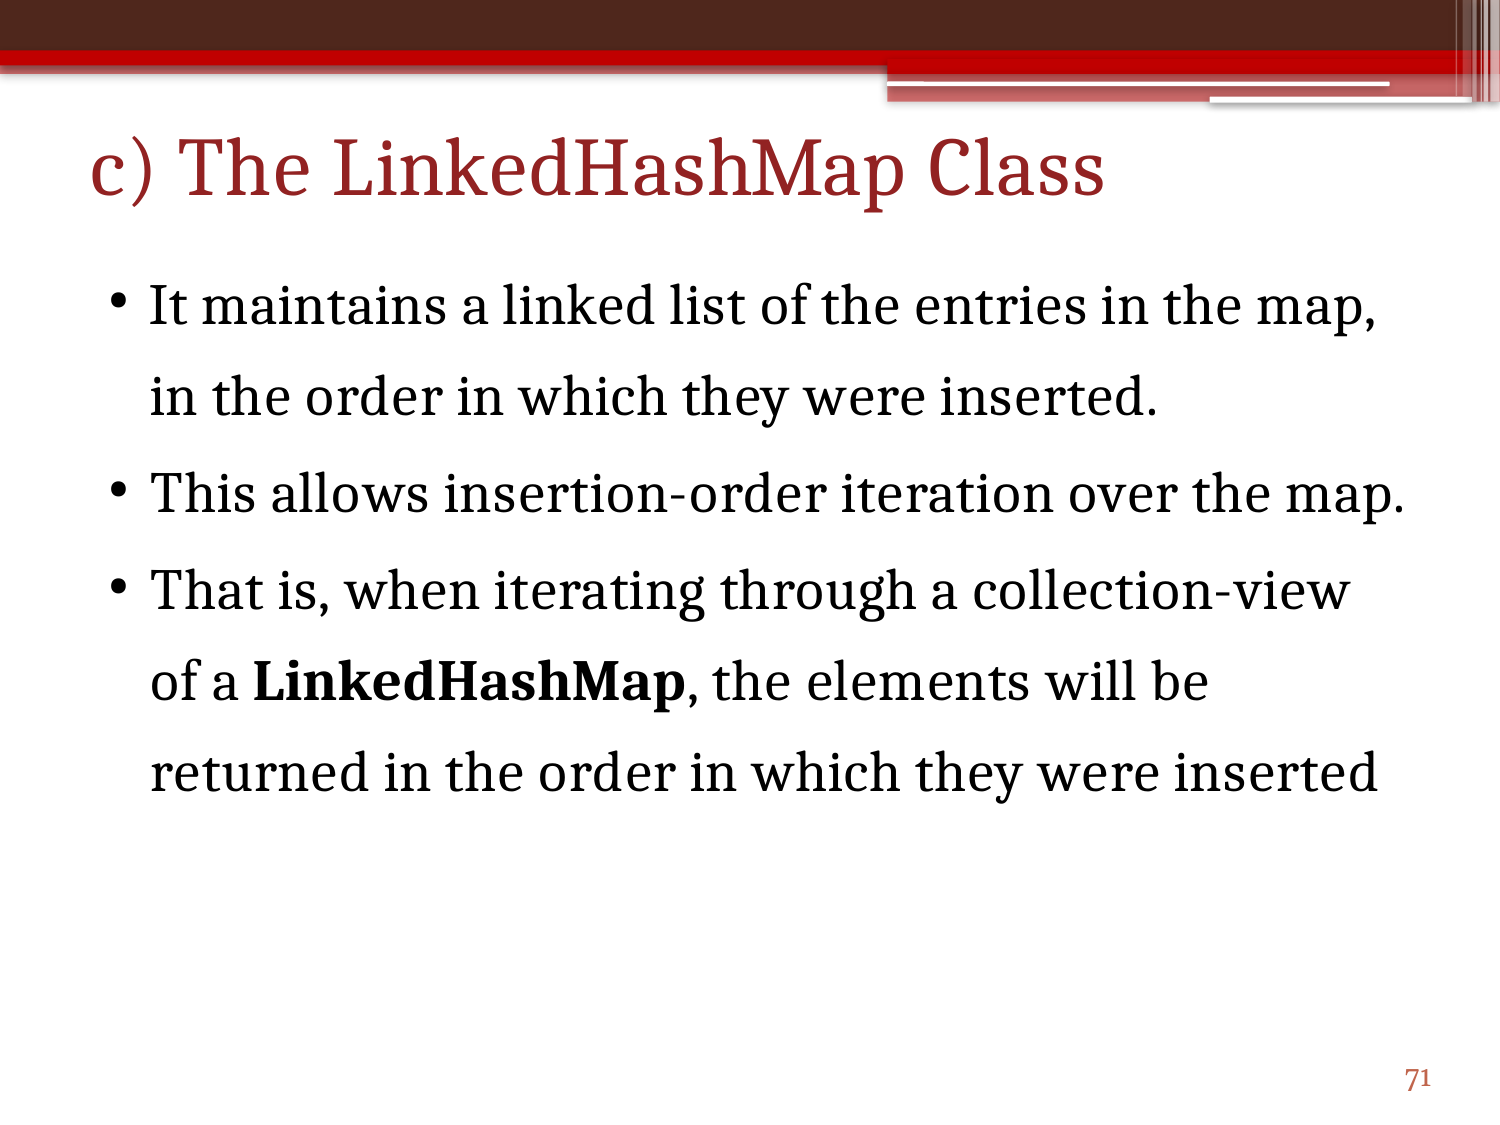

# c) The LinkedHashMap Class
It maintains a linked list of the entries in the map, in the order in which they were inserted.
This allows insertion-order iteration over the map.
That is, when iterating through a collection-view of a LinkedHashMap, the elements will be returned in the order in which they were inserted
71